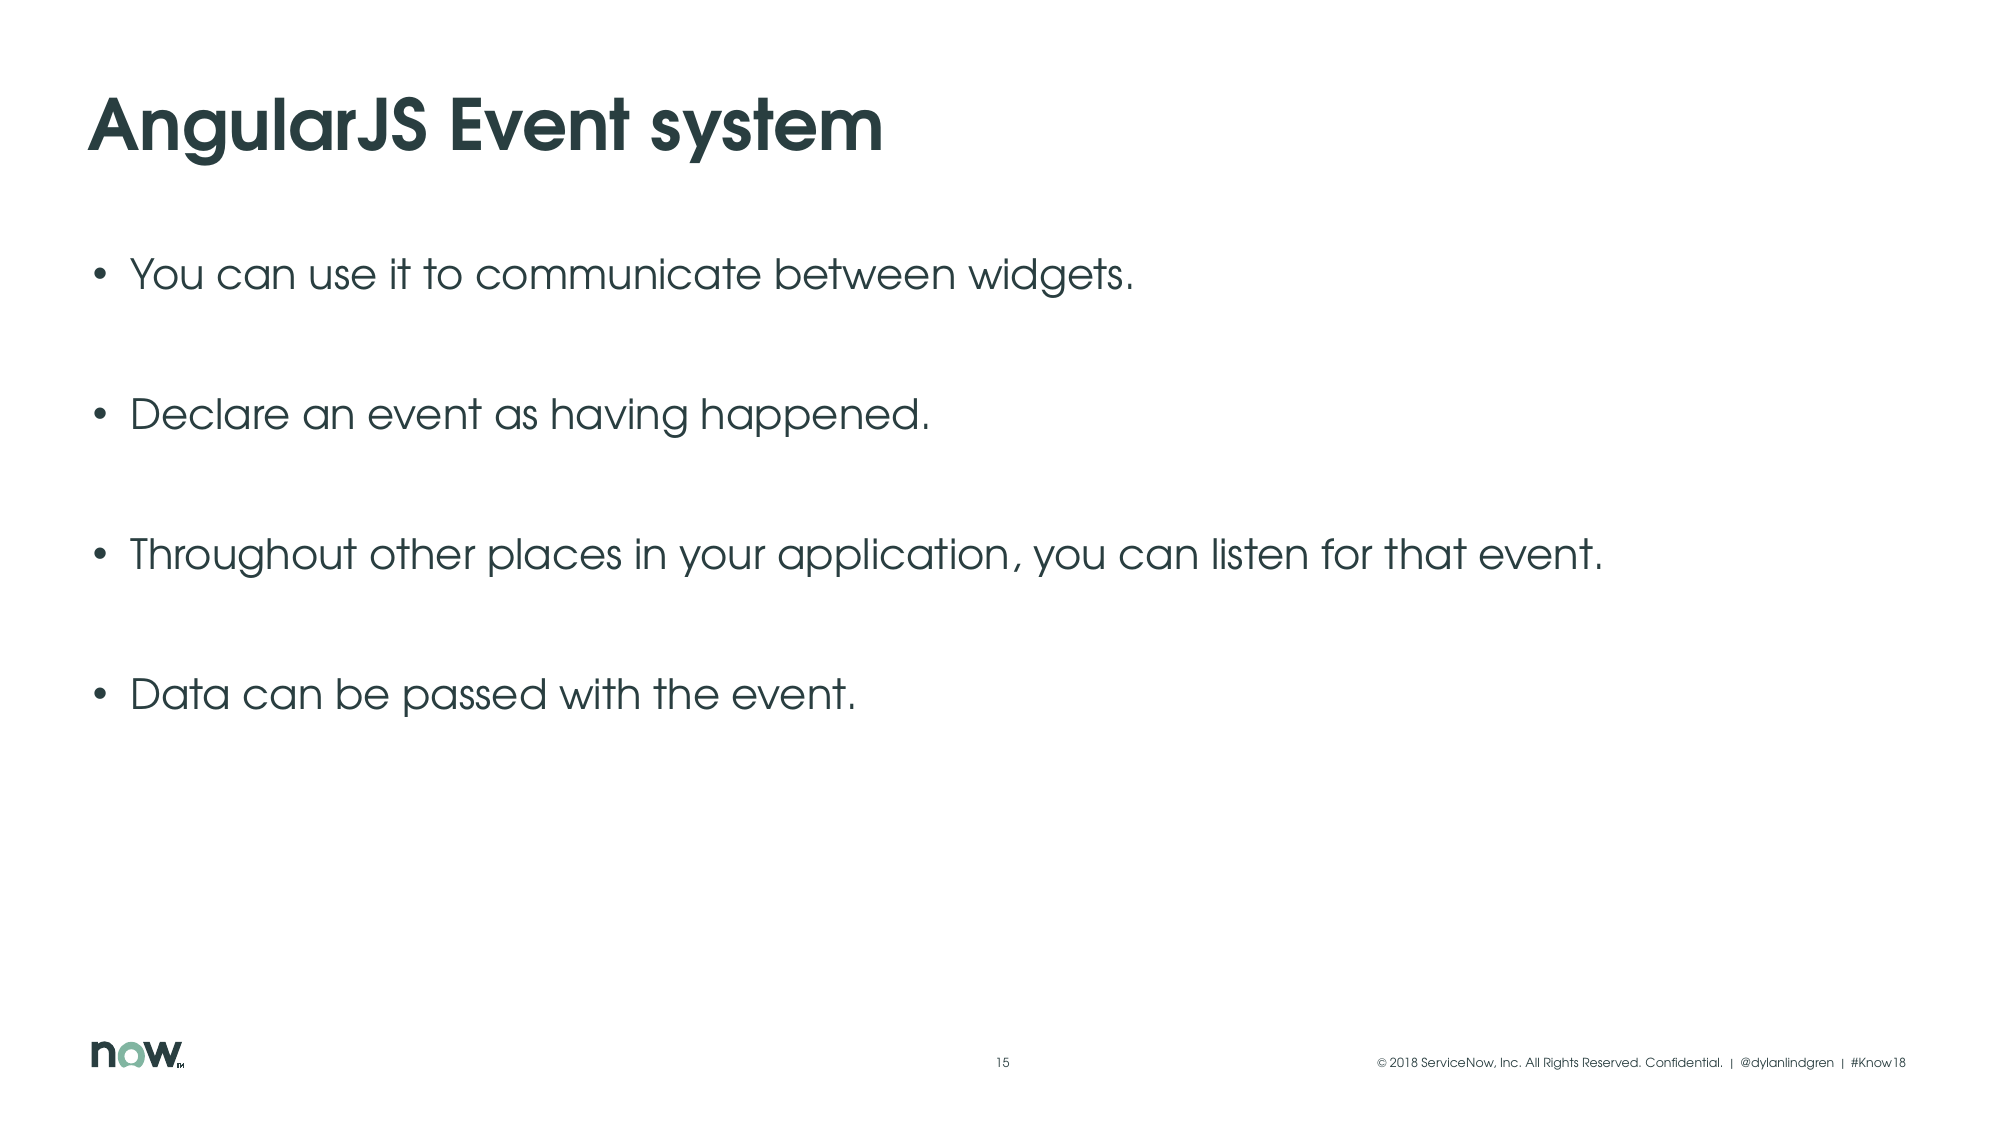

# AngularJS Event system
You can use it to communicate between widgets.

Declare an event as having happened.

Throughout other places in your application, you can listen for that event.

Data can be passed with the event.